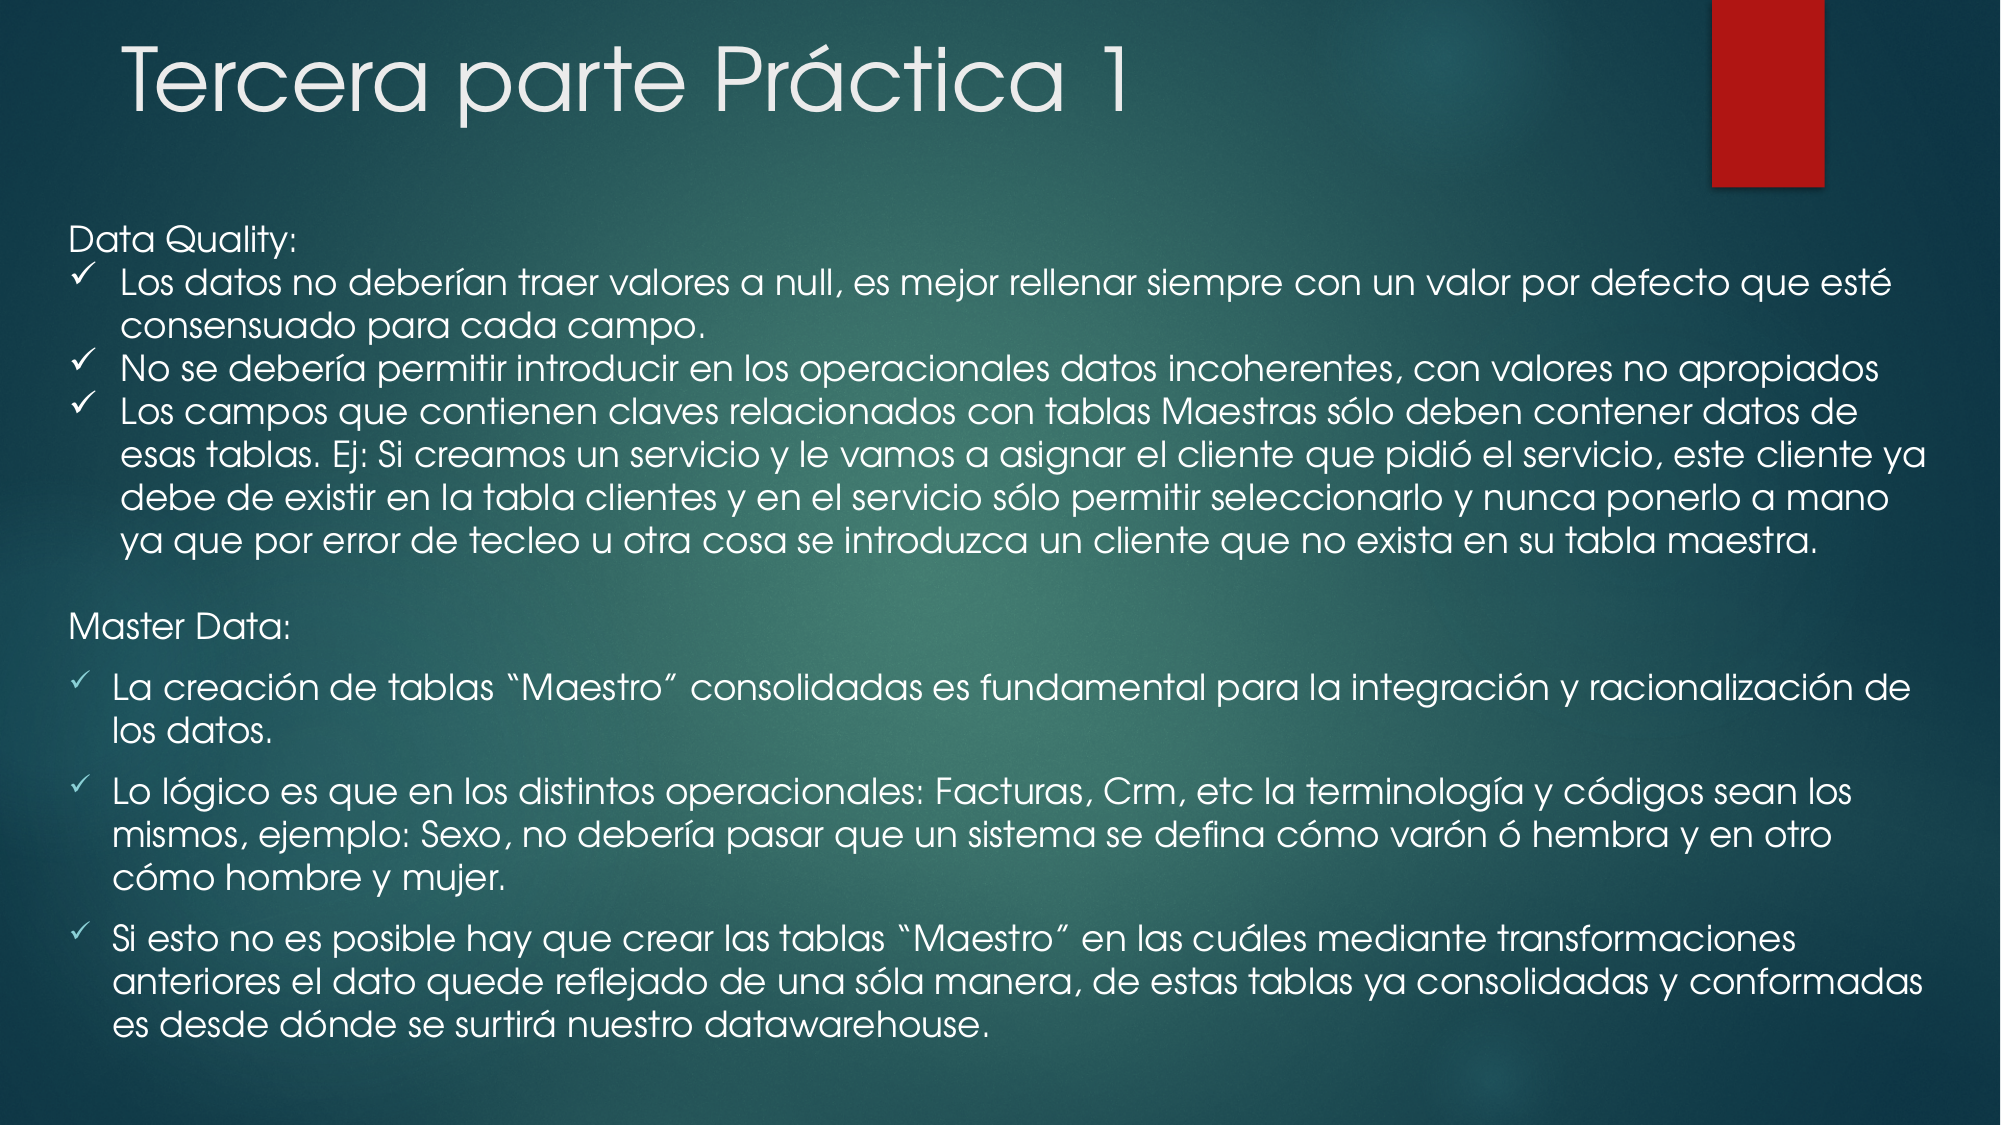

# Tercera parte Práctica 1
Data Quality:
Los datos no deberían traer valores a null, es mejor rellenar siempre con un valor por defecto que esté consensuado para cada campo.
No se debería permitir introducir en los operacionales datos incoherentes, con valores no apropiados
Los campos que contienen claves relacionados con tablas Maestras sólo deben contener datos de esas tablas. Ej: Si creamos un servicio y le vamos a asignar el cliente que pidió el servicio, este cliente ya debe de existir en la tabla clientes y en el servicio sólo permitir seleccionarlo y nunca ponerlo a mano ya que por error de tecleo u otra cosa se introduzca un cliente que no exista en su tabla maestra.

Master Data:
La creación de tablas “Maestro” consolidadas es fundamental para la integración y racionalización de los datos.
Lo lógico es que en los distintos operacionales: Facturas, Crm, etc la terminología y códigos sean los mismos, ejemplo: Sexo, no debería pasar que un sistema se defina cómo varón ó hembra y en otro cómo hombre y mujer.
Si esto no es posible hay que crear las tablas “Maestro” en las cuáles mediante transformaciones anteriores el dato quede reflejado de una sóla manera, de estas tablas ya consolidadas y conformadas es desde dónde se surtirá nuestro datawarehouse.